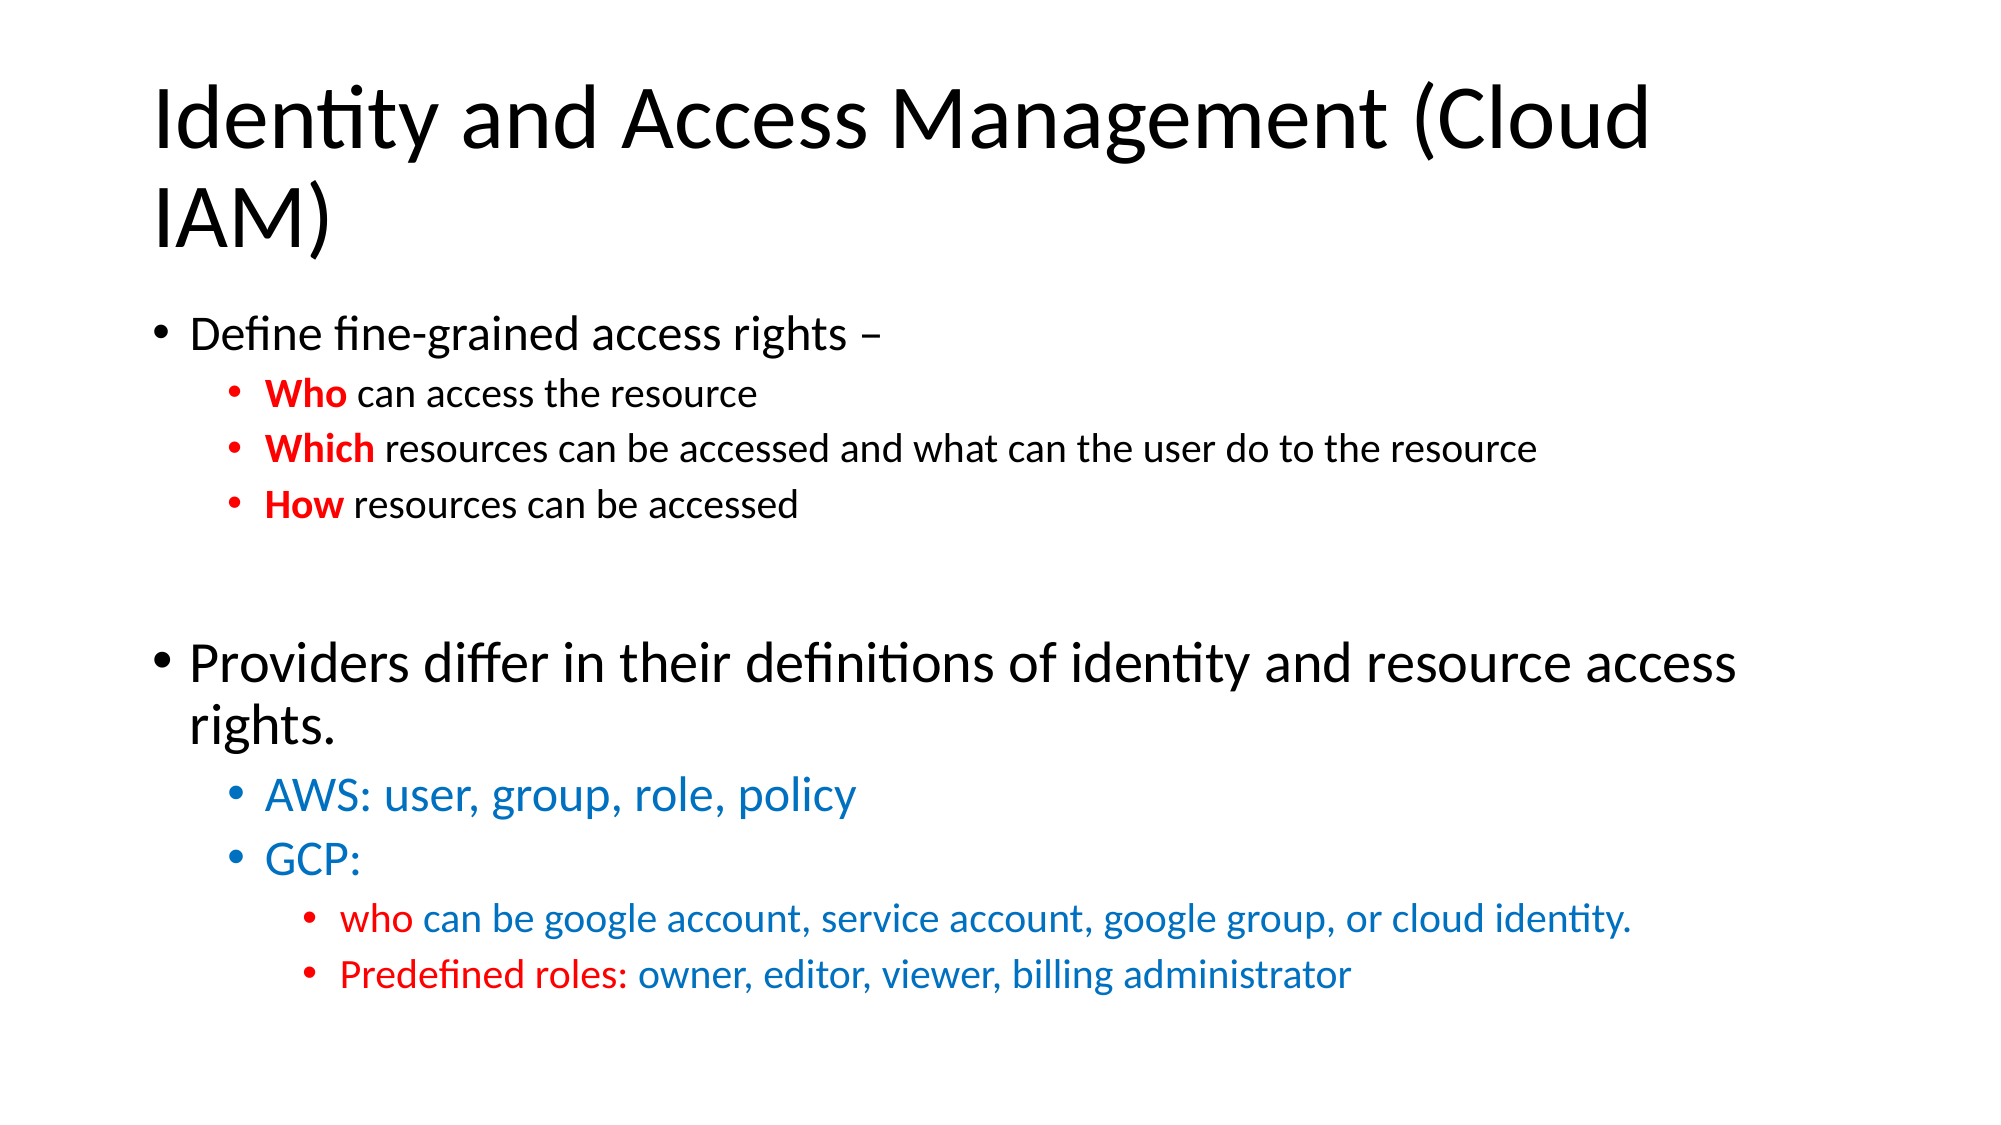

# Identity and Access Management (Cloud IAM)
Define fine-grained access rights –
Who can access the resource
Which resources can be accessed and what can the user do to the resource
How resources can be accessed

Providers differ in their definitions of identity and resource access rights.
AWS: user, group, role, policy
GCP:
who can be google account, service account, google group, or cloud identity.
Predefined roles: owner, editor, viewer, billing administrator